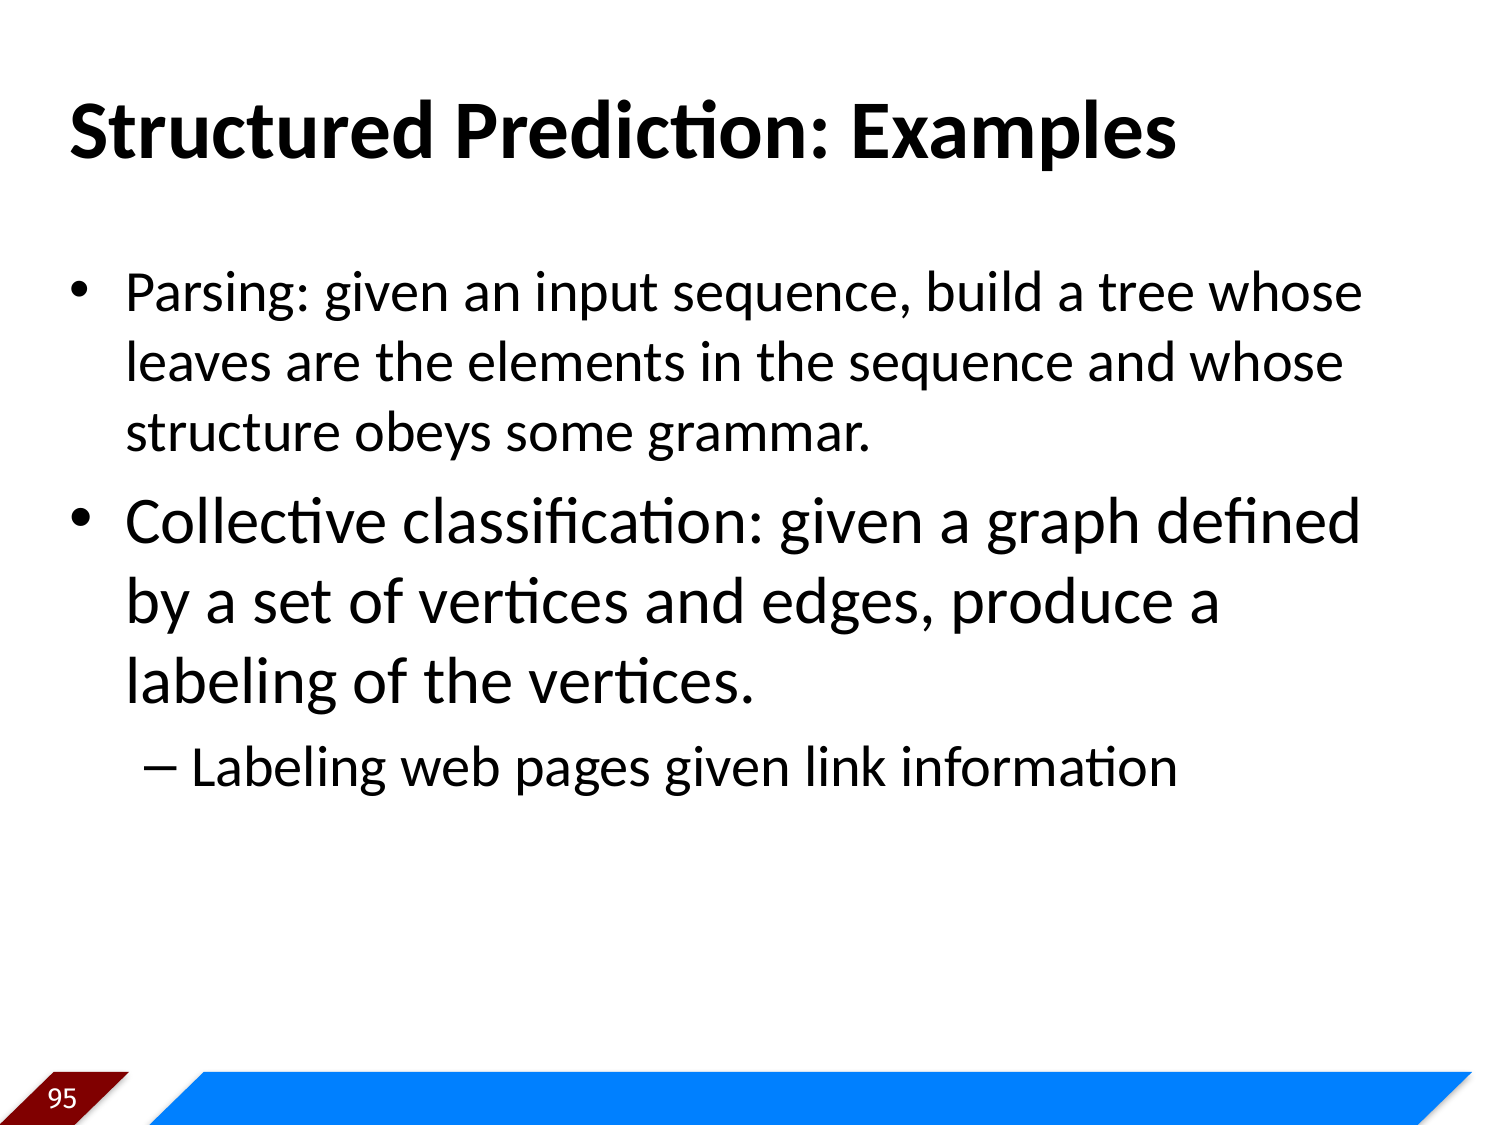

# Structured Prediction: Examples
Parsing: given an input sequence, build a tree whose leaves are the elements in the sequence and whose structure obeys some grammar.
Collective classification: given a graph defined by a set of vertices and edges, produce a labeling of the vertices.
Labeling web pages given link information